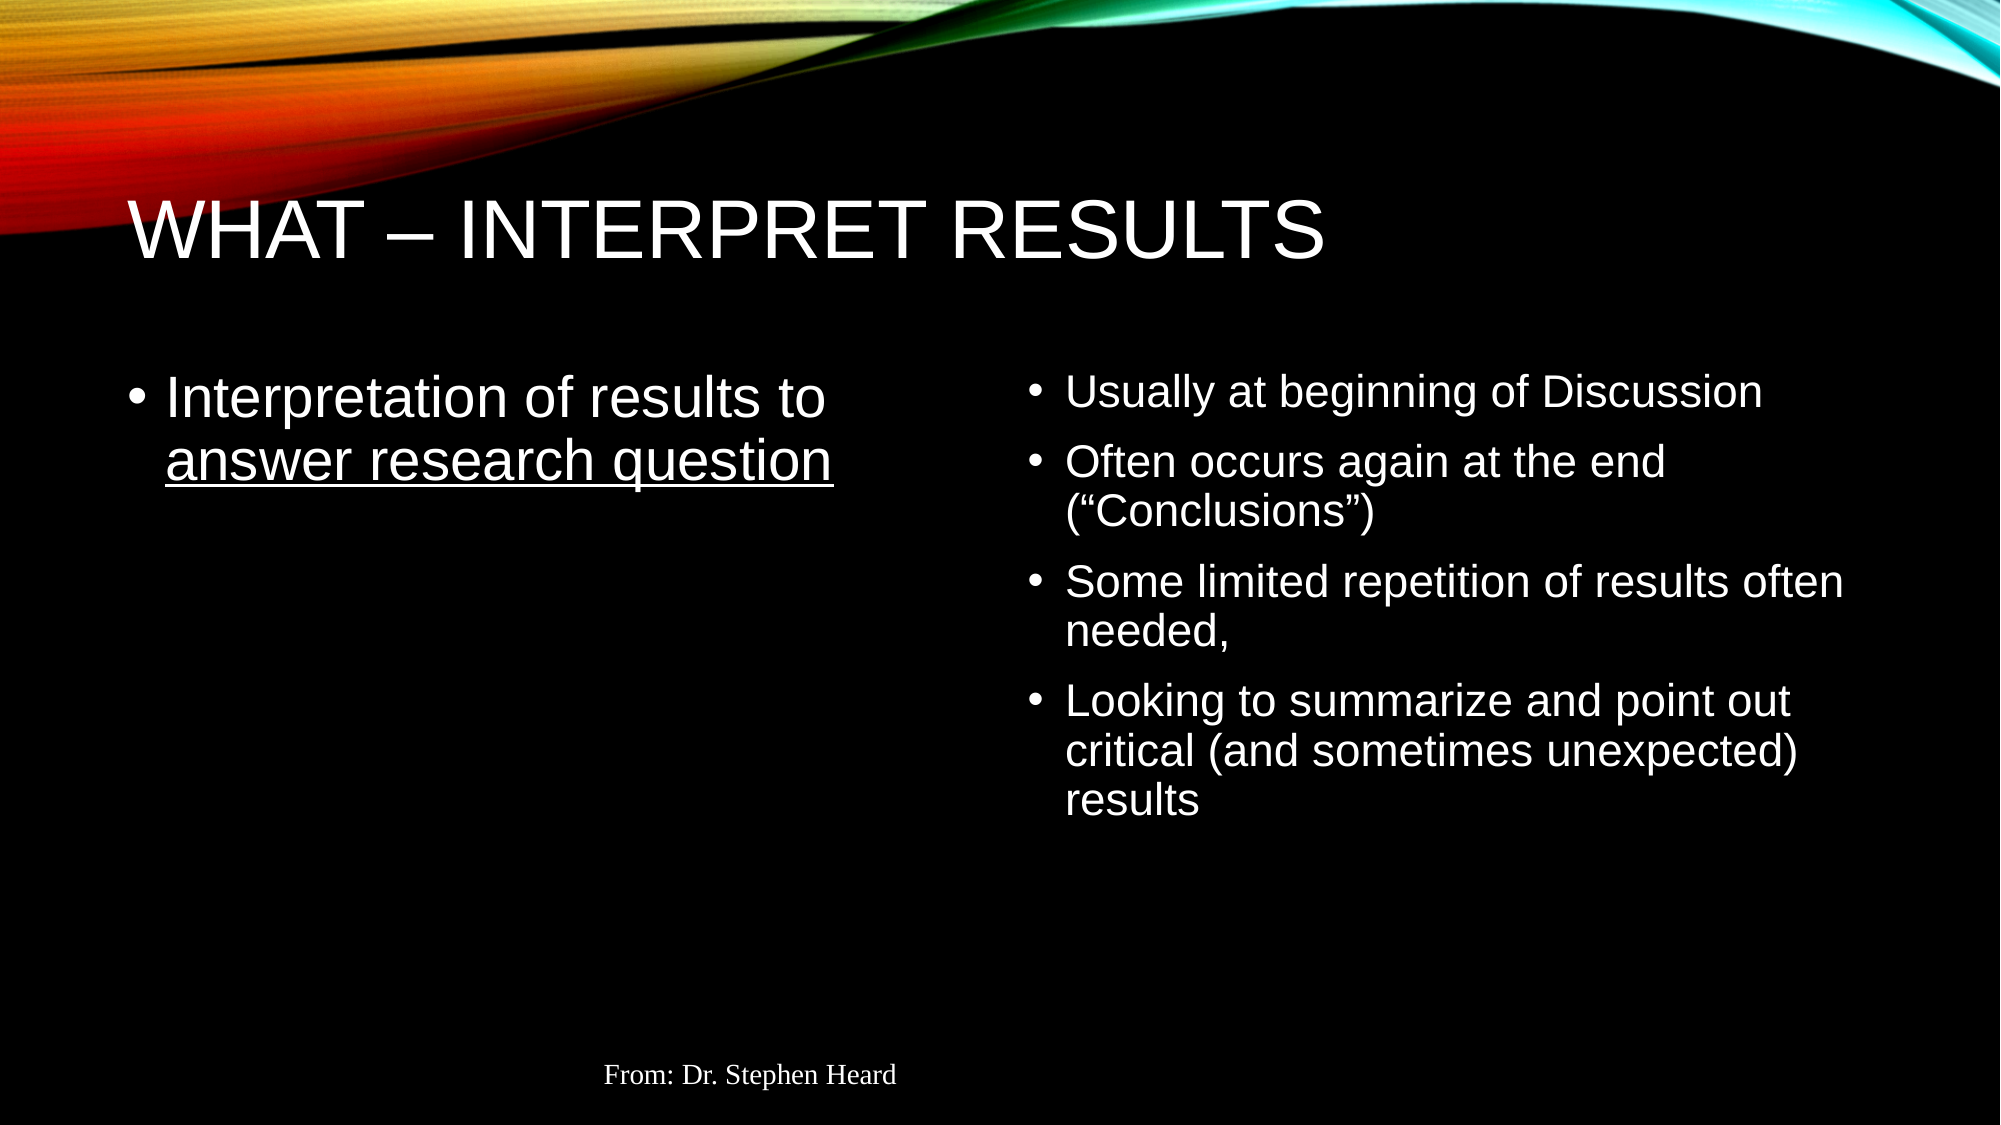

# What – Interpret Results
Interpretation of results to answer research question
Usually at beginning of Discussion
Often occurs again at the end (“Conclusions”)
Some limited repetition of results often needed,
Looking to summarize and point out critical (and sometimes unexpected) results

From: Dr. Stephen Heard